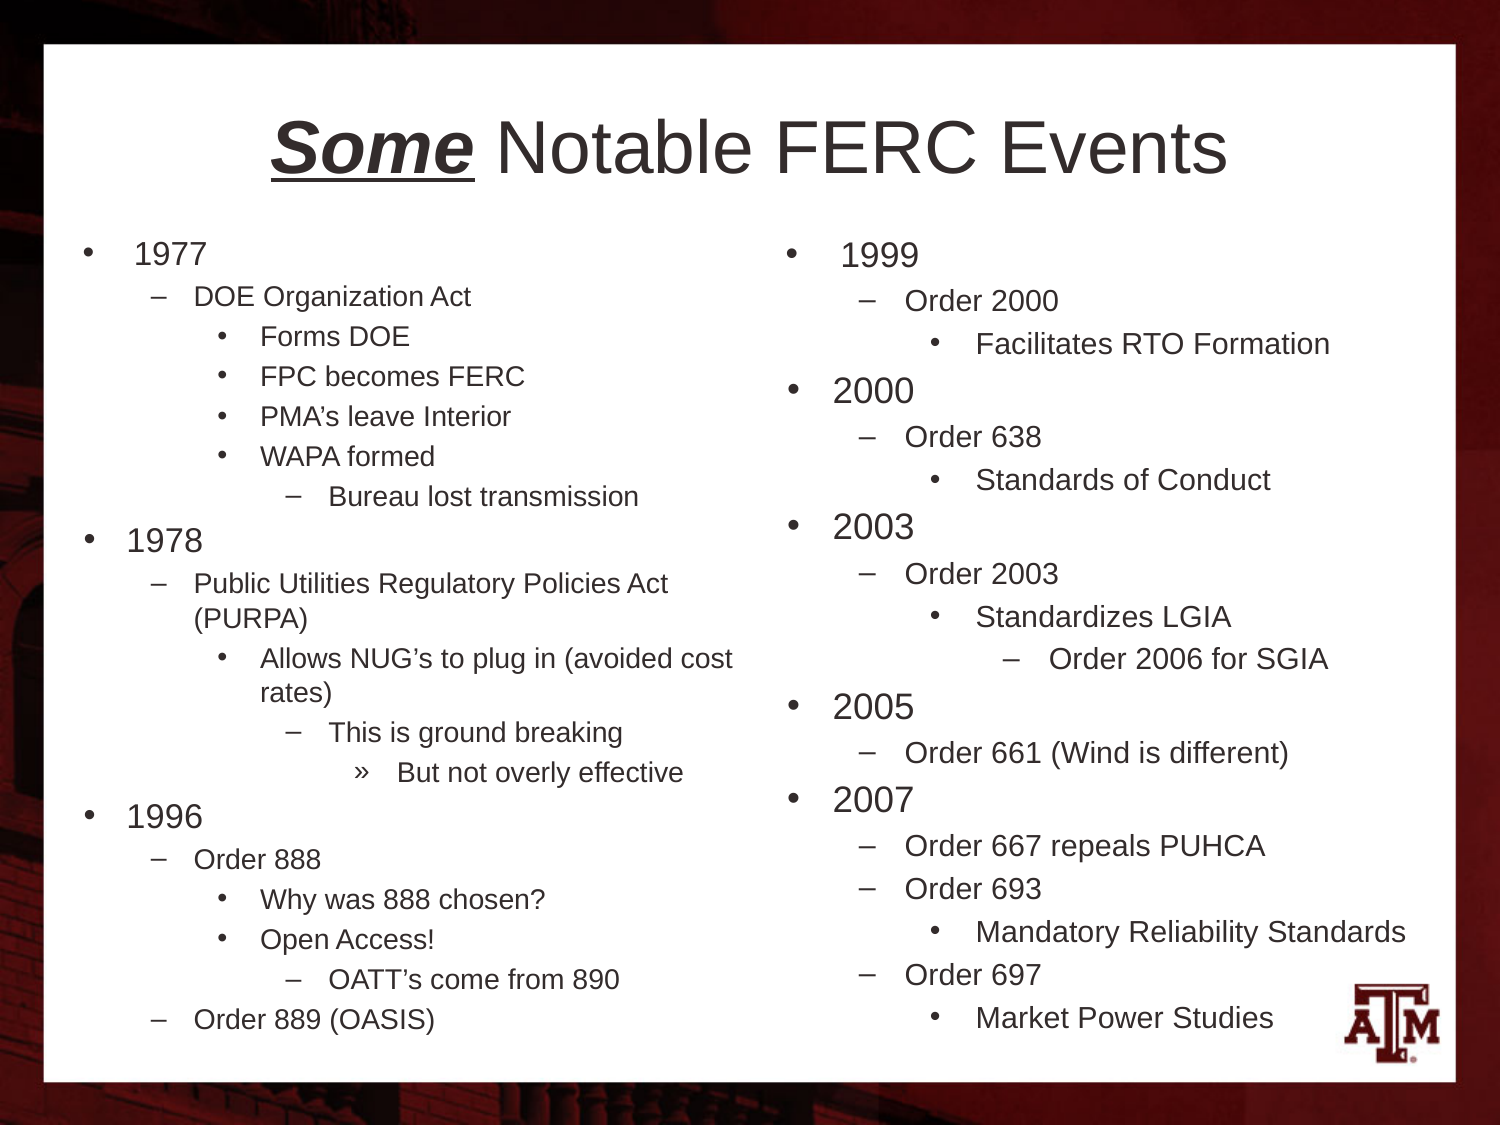

# Some Notable FERC Events
1999
Order 2000
Facilitates RTO Formation
2000
Order 638
Standards of Conduct
2003
Order 2003
Standardizes LGIA
Order 2006 for SGIA
2005
Order 661 (Wind is different)
2007
Order 667 repeals PUHCA
Order 693
Mandatory Reliability Standards
Order 697
Market Power Studies

1977
DOE Organization Act
Forms DOE
FPC becomes FERC
PMA’s leave Interior
WAPA formed
Bureau lost transmission
1978
Public Utilities Regulatory Policies Act (PURPA)
Allows NUG’s to plug in (avoided cost rates)
This is ground breaking
But not overly effective
1996
Order 888
Why was 888 chosen?
Open Access!
OATT’s come from 890
Order 889 (OASIS)